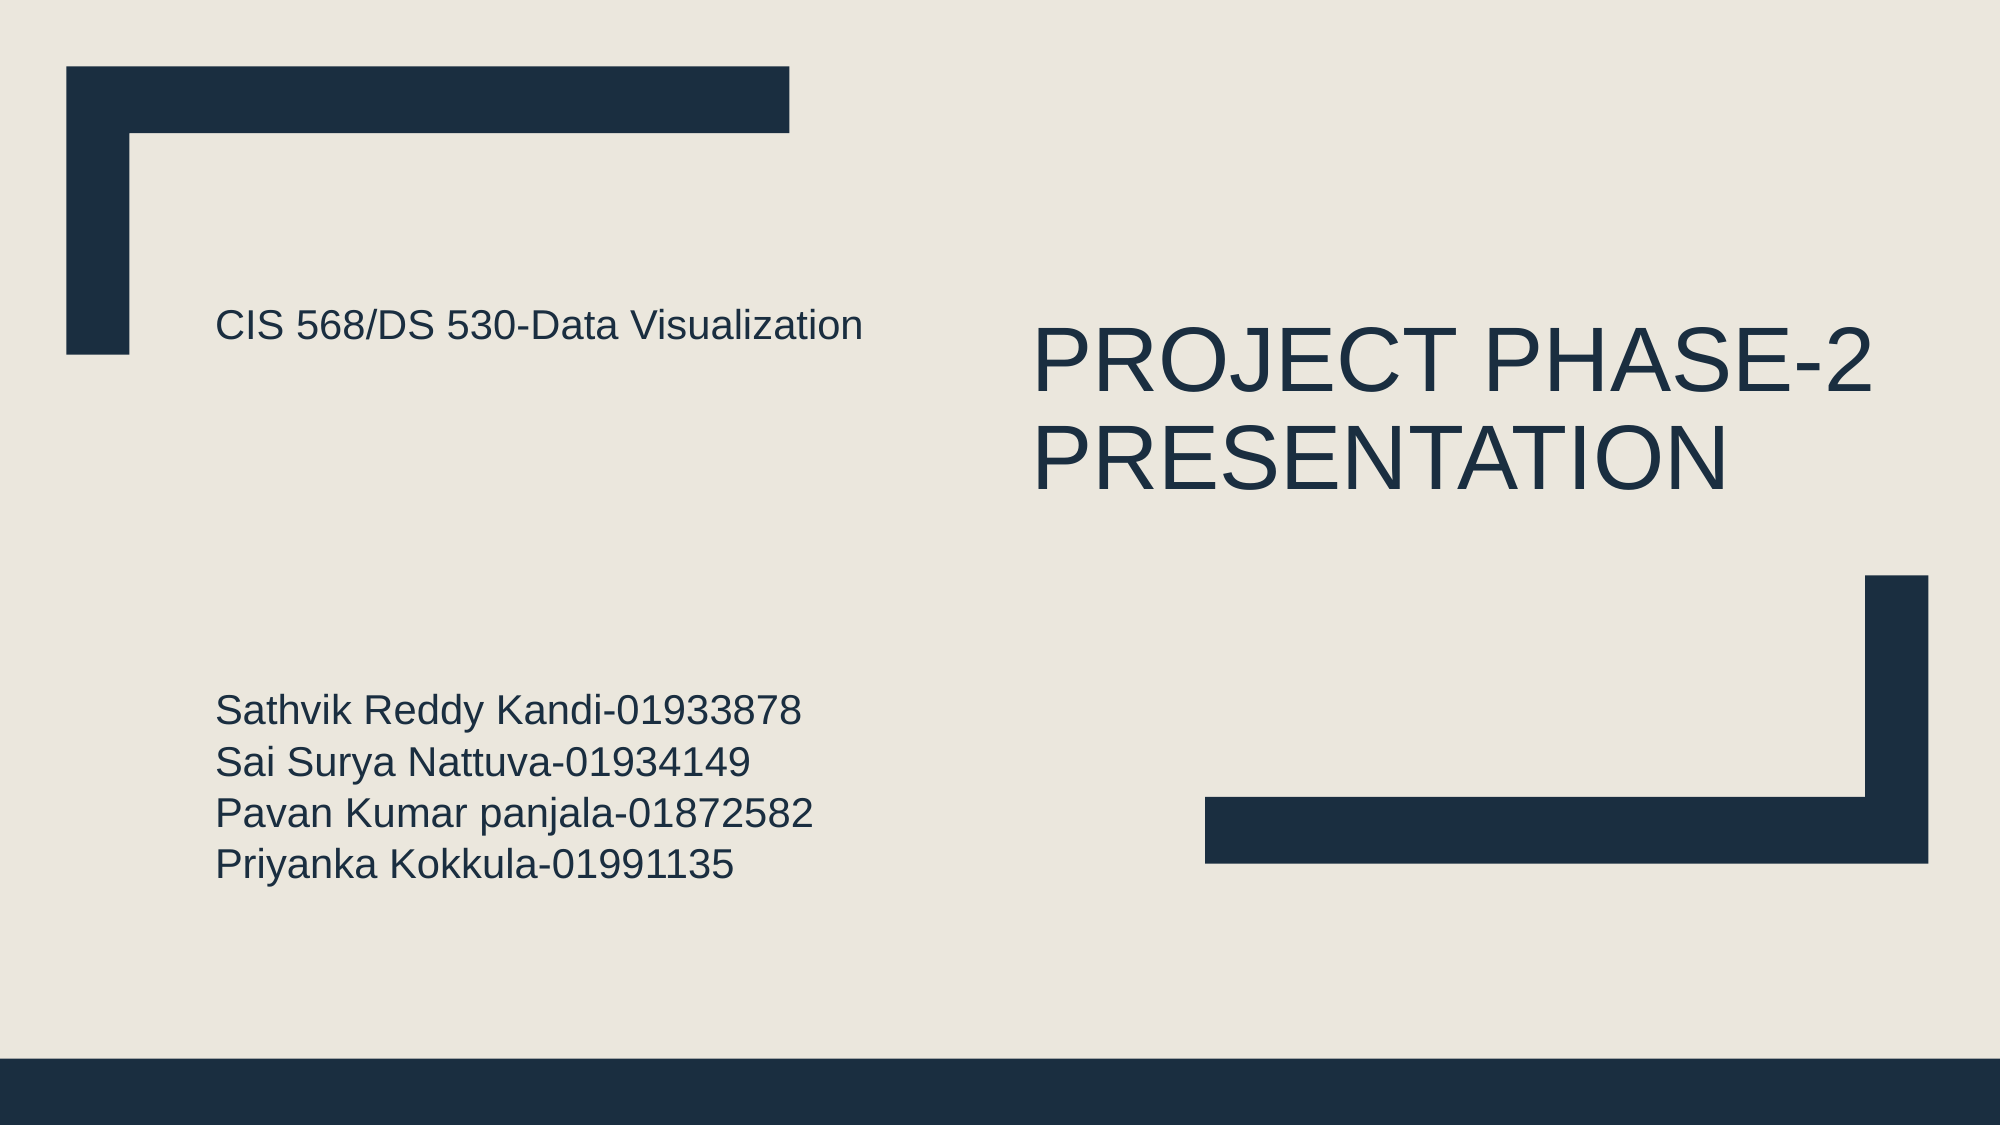

CIS 568/DS 530-Data Visualization

Sathvik Reddy Kandi-01933878
Sai Surya Nattuva-01934149
Pavan Kumar panjala-01872582
Priyanka Kokkula-01991135
# Project phase-2 presentation